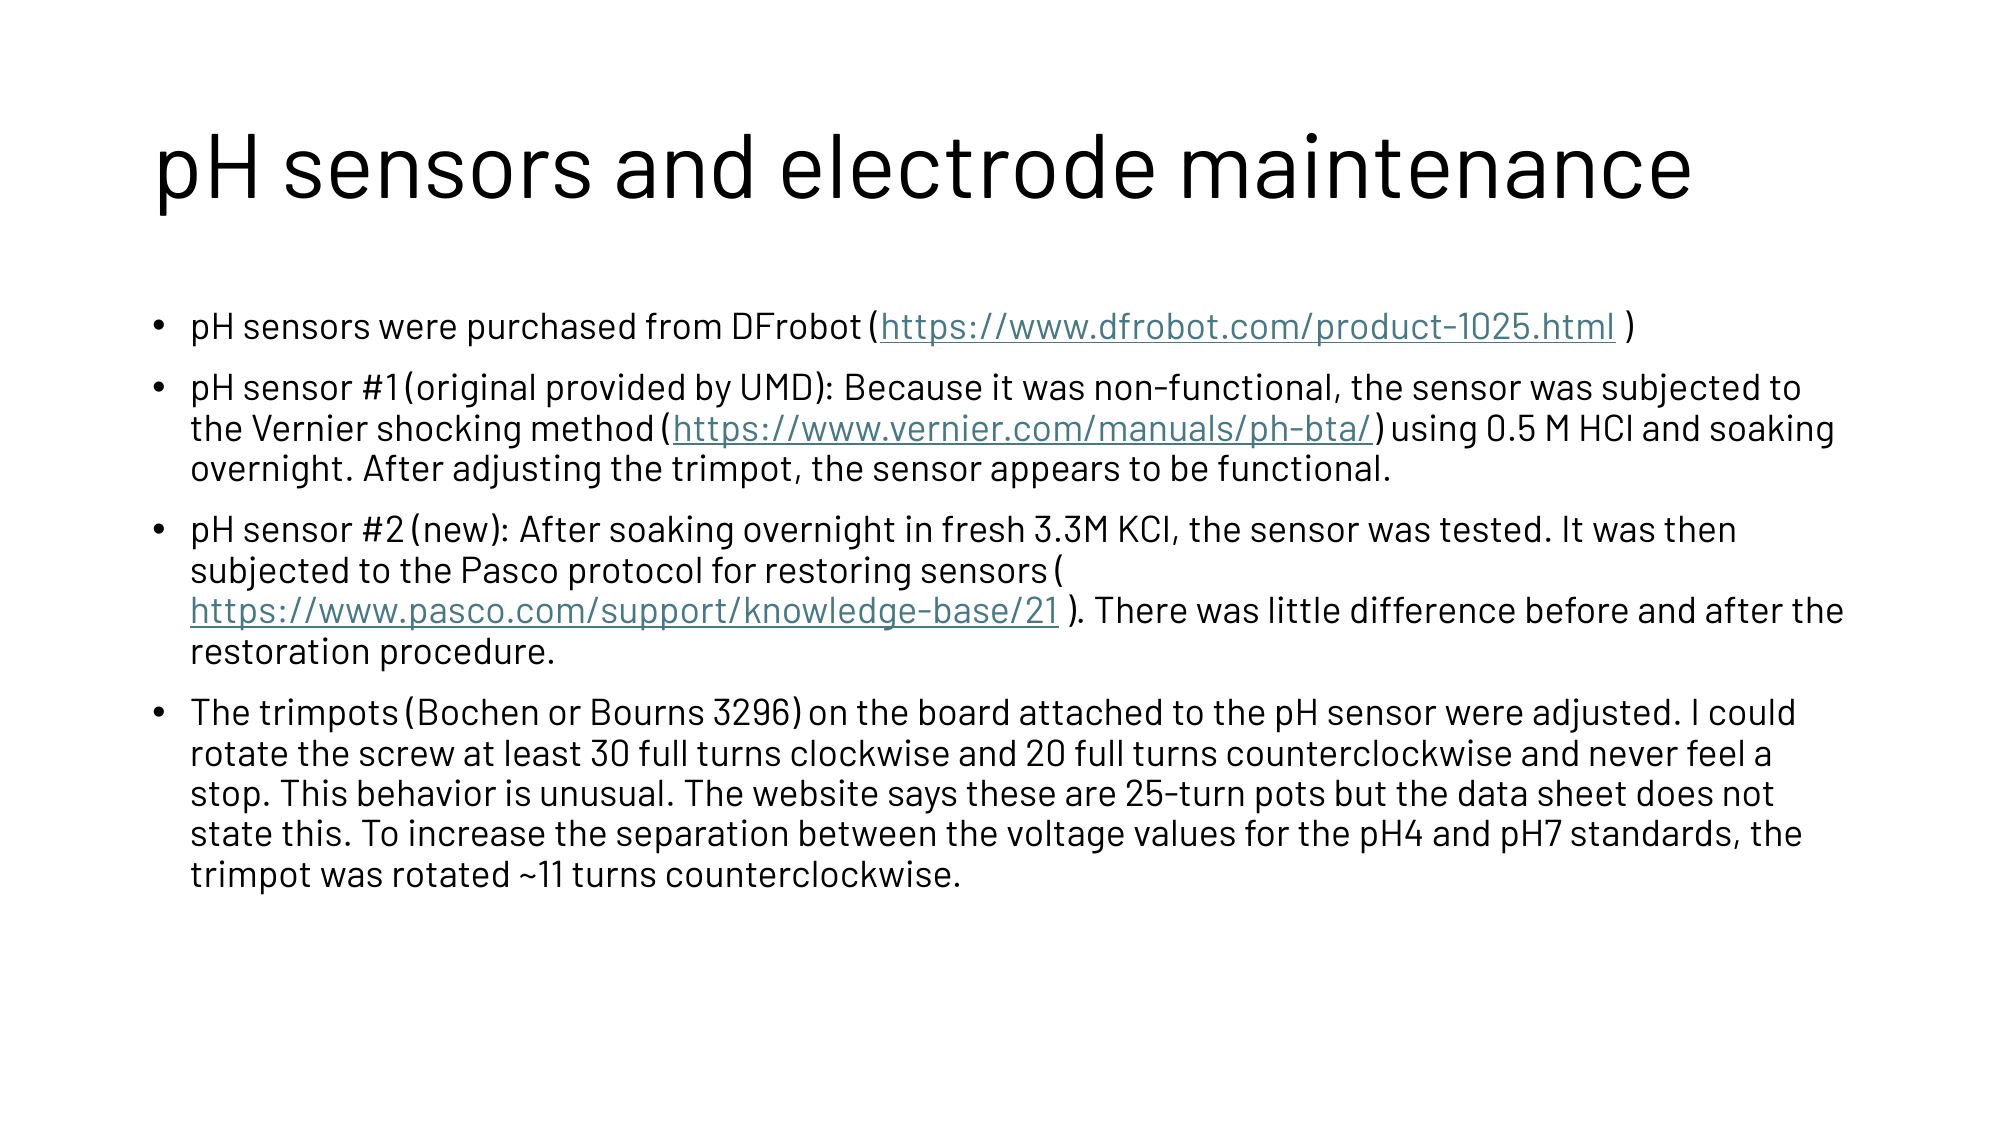

# pH sensors and electrode maintenance
pH sensors were purchased from DFrobot (https://www.dfrobot.com/product-1025.html )
pH sensor #1 (original provided by UMD): Because it was non-functional, the sensor was subjected to the Vernier shocking method (https://www.vernier.com/manuals/ph-bta/) using 0.5 M HCl and soaking overnight. After adjusting the trimpot, the sensor appears to be functional.
pH sensor #2 (new): After soaking overnight in fresh 3.3M KCl, the sensor was tested. It was then subjected to the Pasco protocol for restoring sensors (https://www.pasco.com/support/knowledge-base/21 ). There was little difference before and after the restoration procedure.
The trimpots (Bochen or Bourns 3296) on the board attached to the pH sensor were adjusted. I could rotate the screw at least 30 full turns clockwise and 20 full turns counterclockwise and never feel a stop. This behavior is unusual. The website says these are 25-turn pots but the data sheet does not state this. To increase the separation between the voltage values for the pH4 and pH7 standards, the trimpot was rotated ~11 turns counterclockwise.